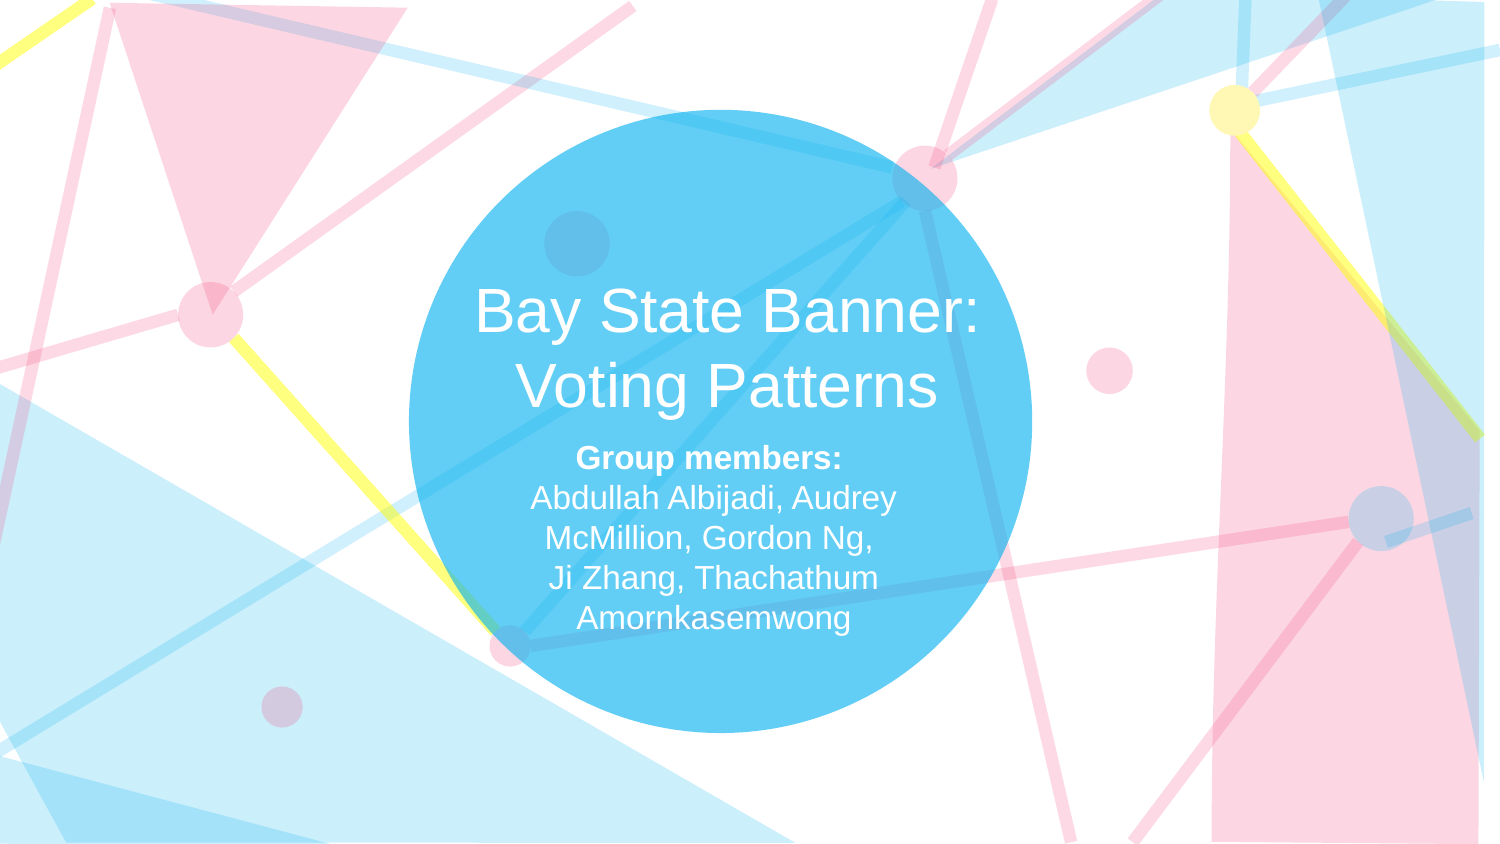

Bay State Banner:
Voting Patterns

Group members:
Abdullah Albijadi, Audrey McMillion, Gordon Ng,
Ji Zhang, Thachathum Amornkasemwong